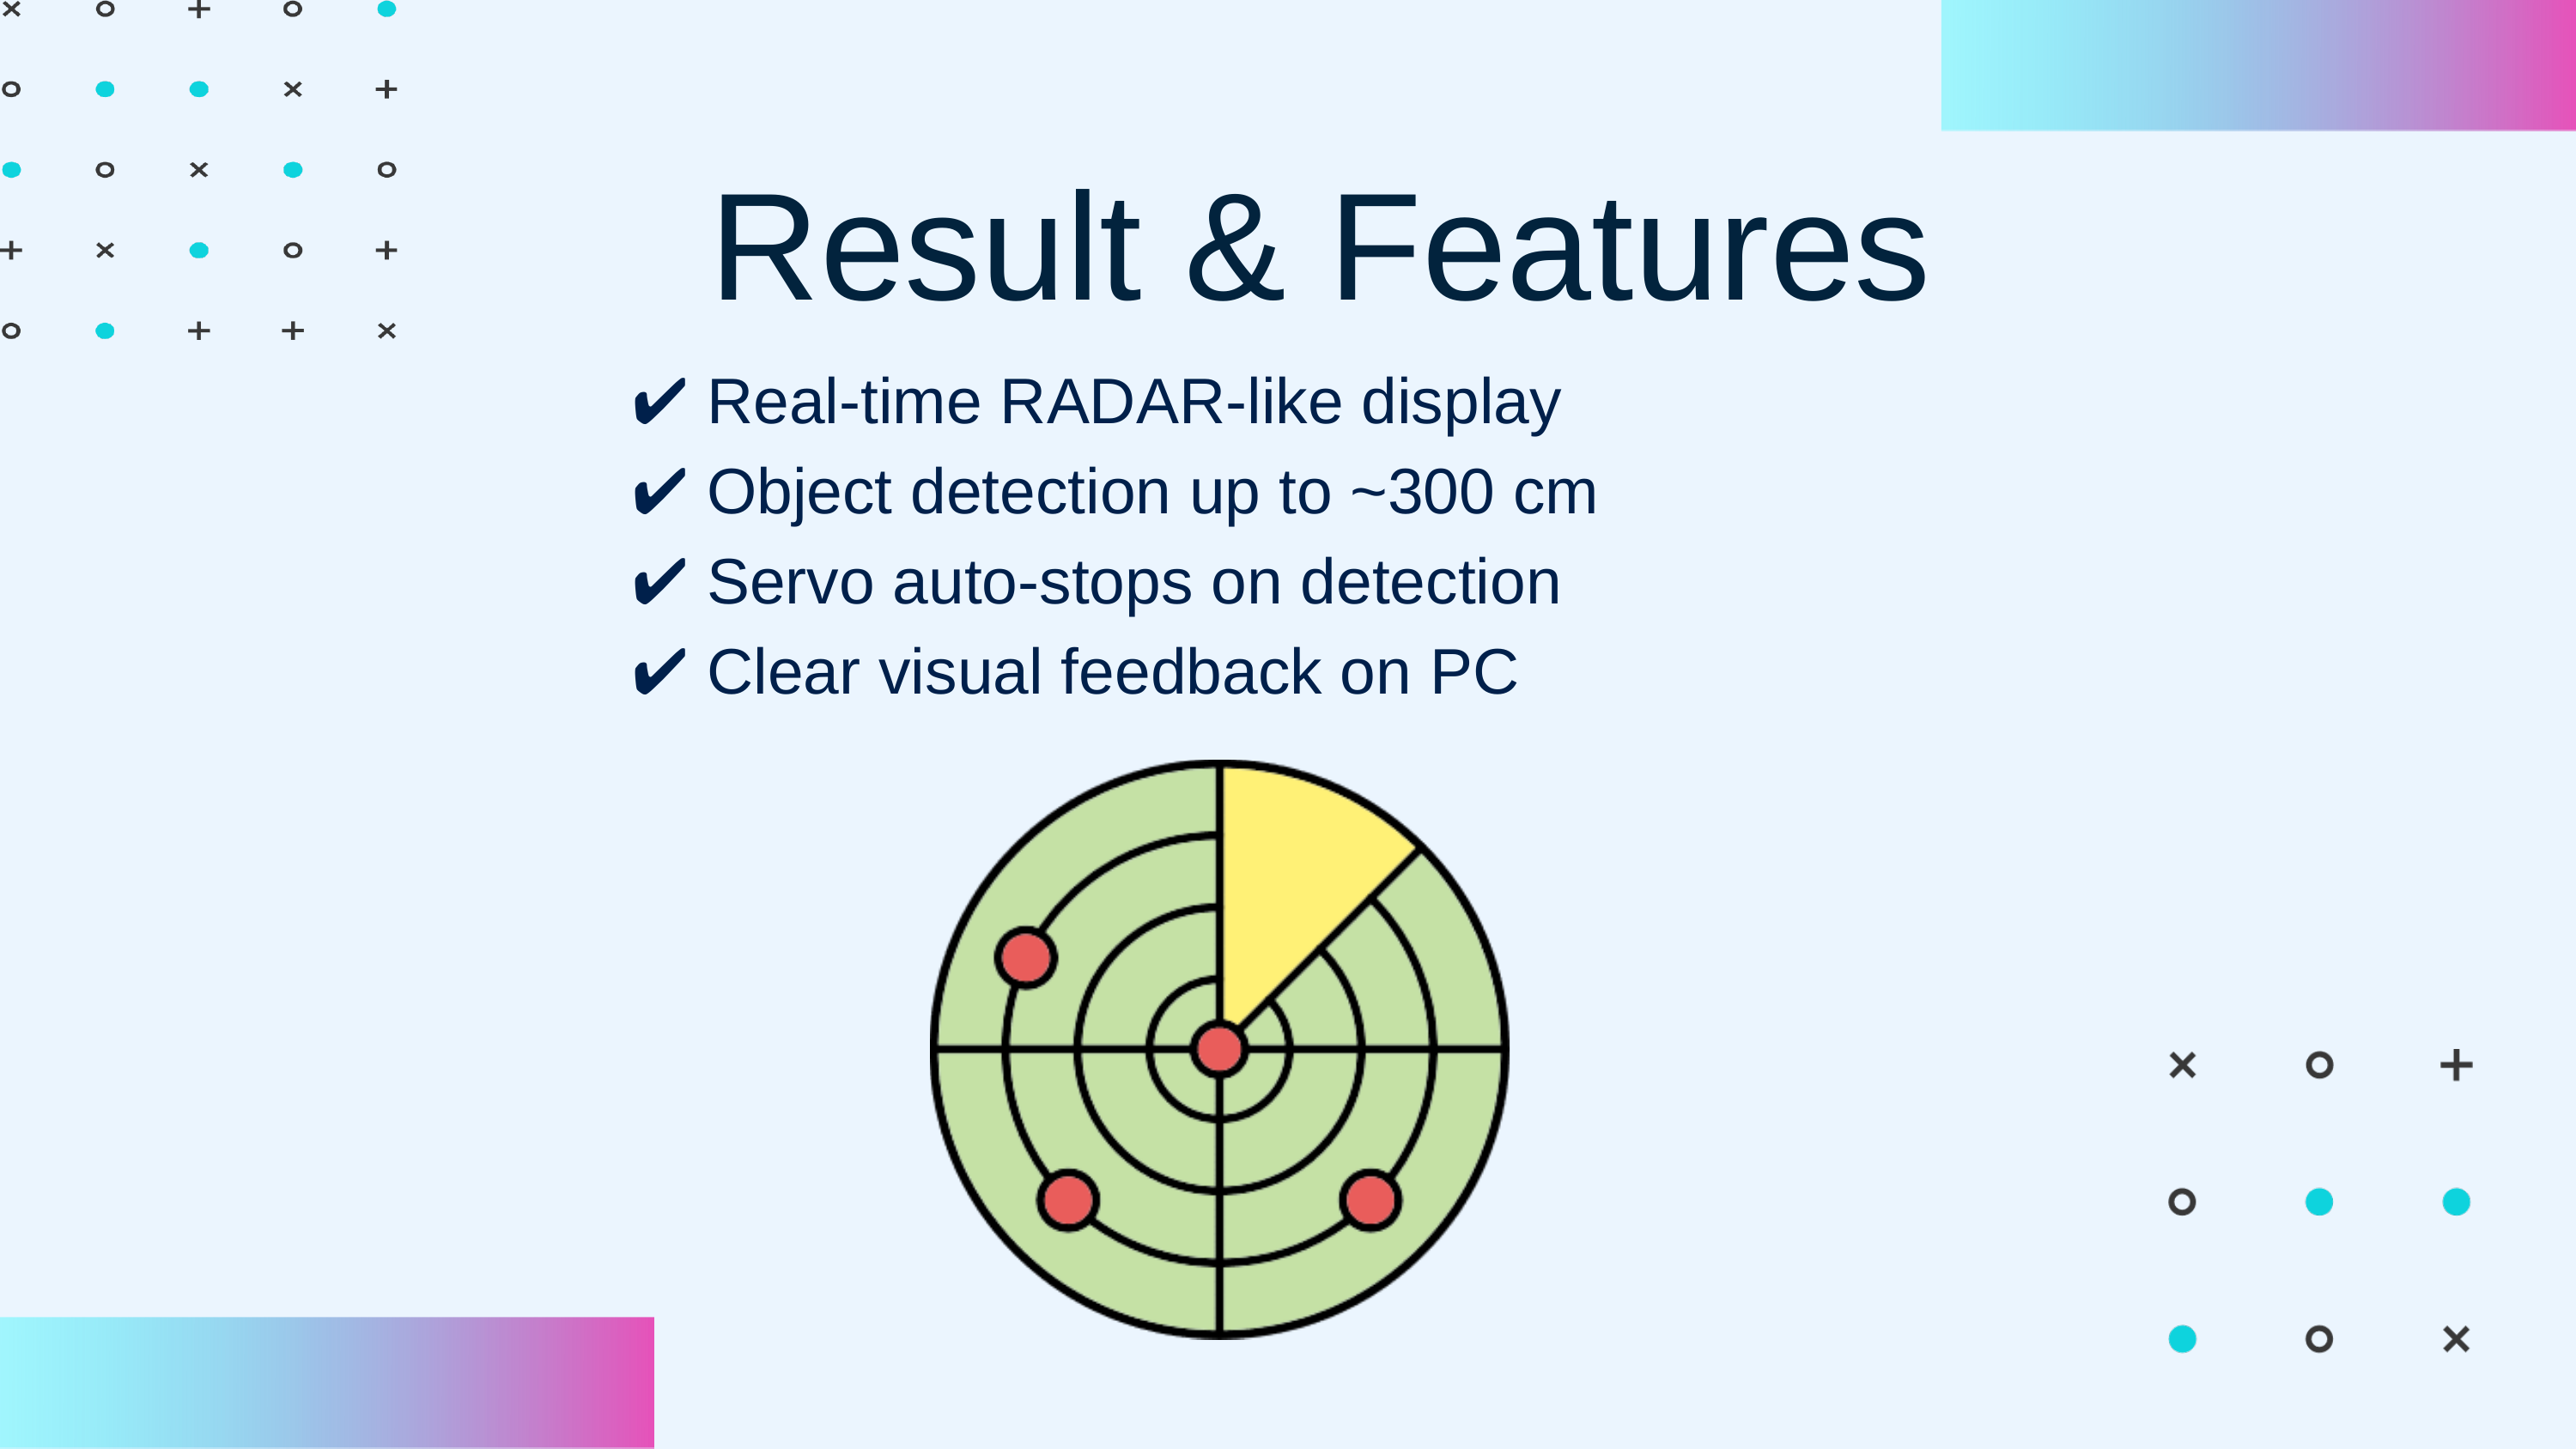

Result & Features
✔ Real-time RADAR-like display
✔ Object detection up to ~300 cm
✔ Servo auto-stops on detection
✔ Clear visual feedback on PC